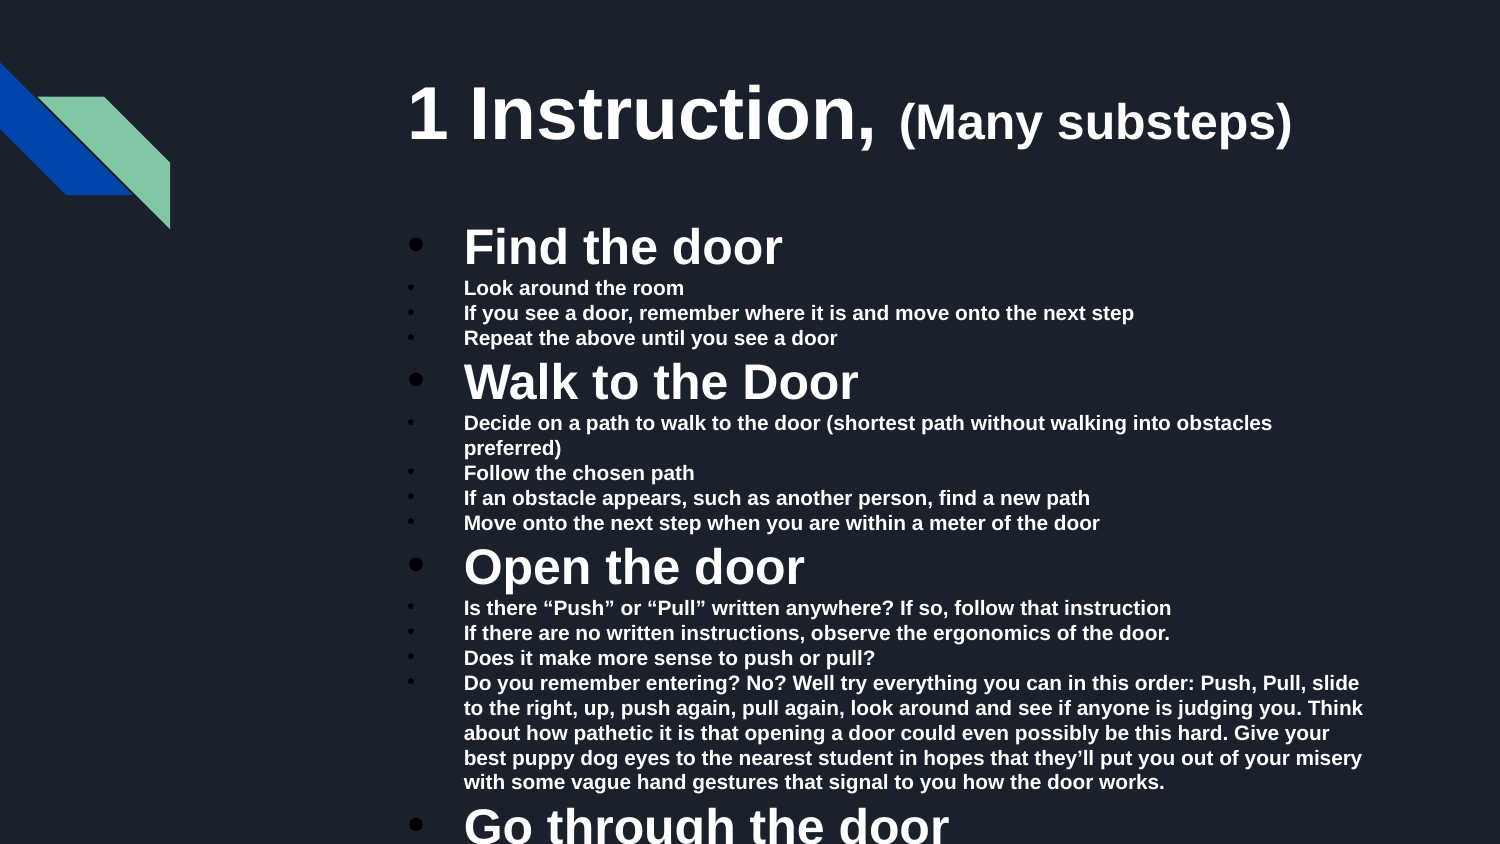

1 Instruction, (Many substeps)

Find the door
Look around the room
If you see a door, remember where it is and move onto the next step
Repeat the above until you see a door
Walk to the Door
Decide on a path to walk to the door (shortest path without walking into obstacles preferred)
Follow the chosen path
If an obstacle appears, such as another person, find a new path
Move onto the next step when you are within a meter of the door
Open the door
Is there “Push” or “Pull” written anywhere? If so, follow that instruction
If there are no written instructions, observe the ergonomics of the door.
Does it make more sense to push or pull?
Do you remember entering? No? Well try everything you can in this order: Push, Pull, slide to the right, up, push again, pull again, look around and see if anyone is judging you. Think about how pathetic it is that opening a door could even possibly be this hard. Give your best puppy dog eyes to the nearest student in hopes that they’ll put you out of your misery with some vague hand gestures that signal to you how the door works.
Go through the door
Close the door behind you